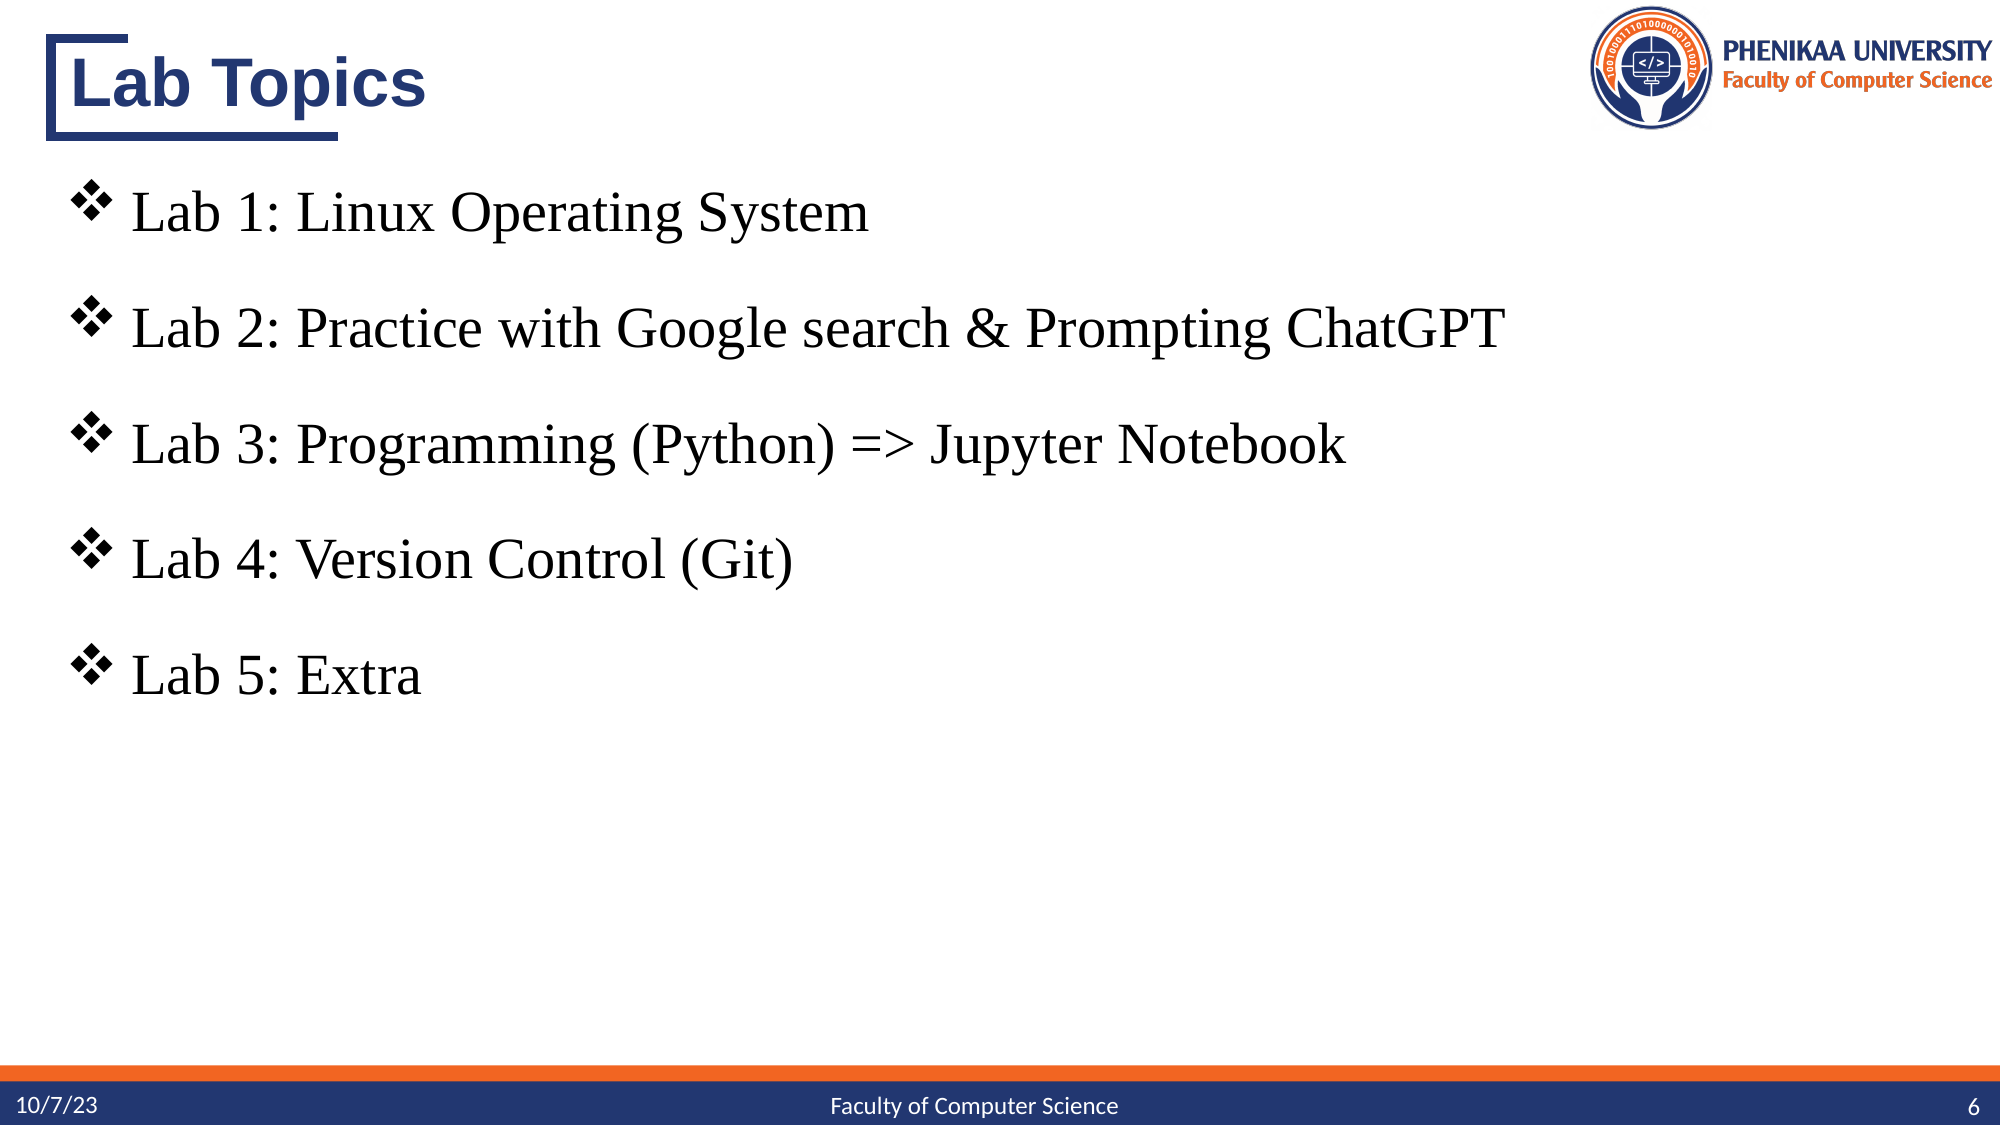

# Lab Topics
Lab 1: Linux Operating System
Lab 2: Practice with Google search & Prompting ChatGPT
Lab 3: Programming (Python) => Jupyter Notebook
Lab 4: Version Control (Git)
Lab 5: Extra
10/7/23
6
Faculty of Computer Science